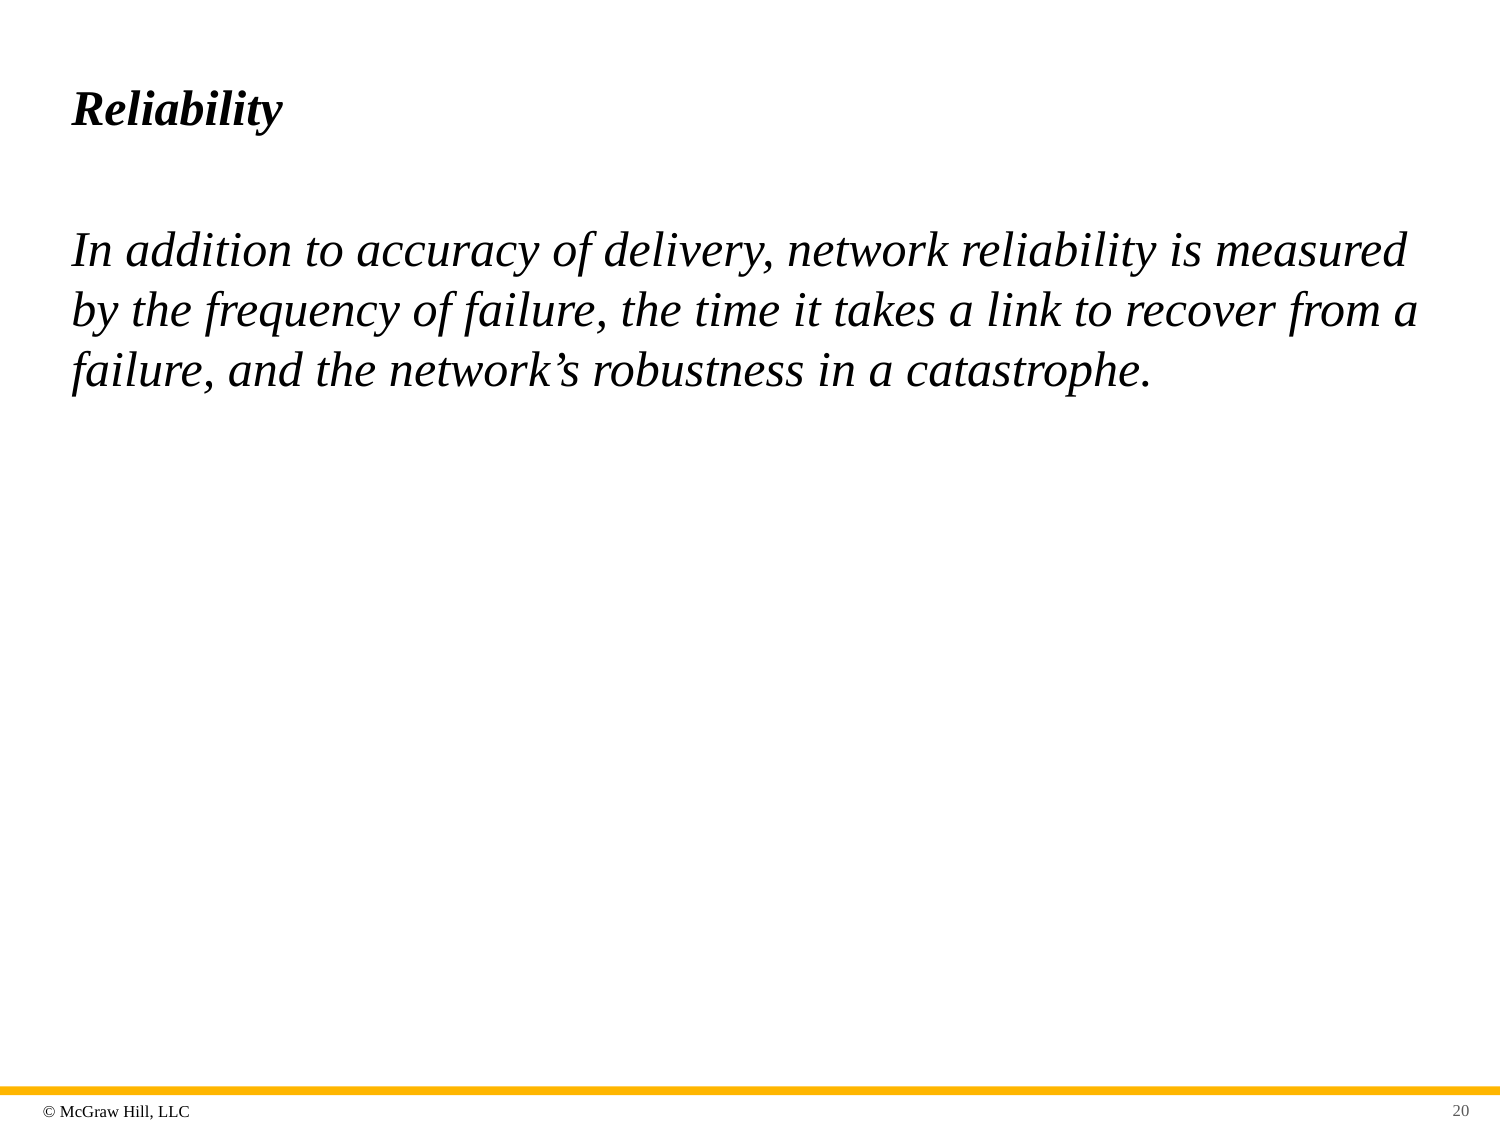

# Reliability
In addition to accuracy of delivery, network reliability is measured by the frequency of failure, the time it takes a link to recover from a failure, and the network’s robustness in a catastrophe.
20